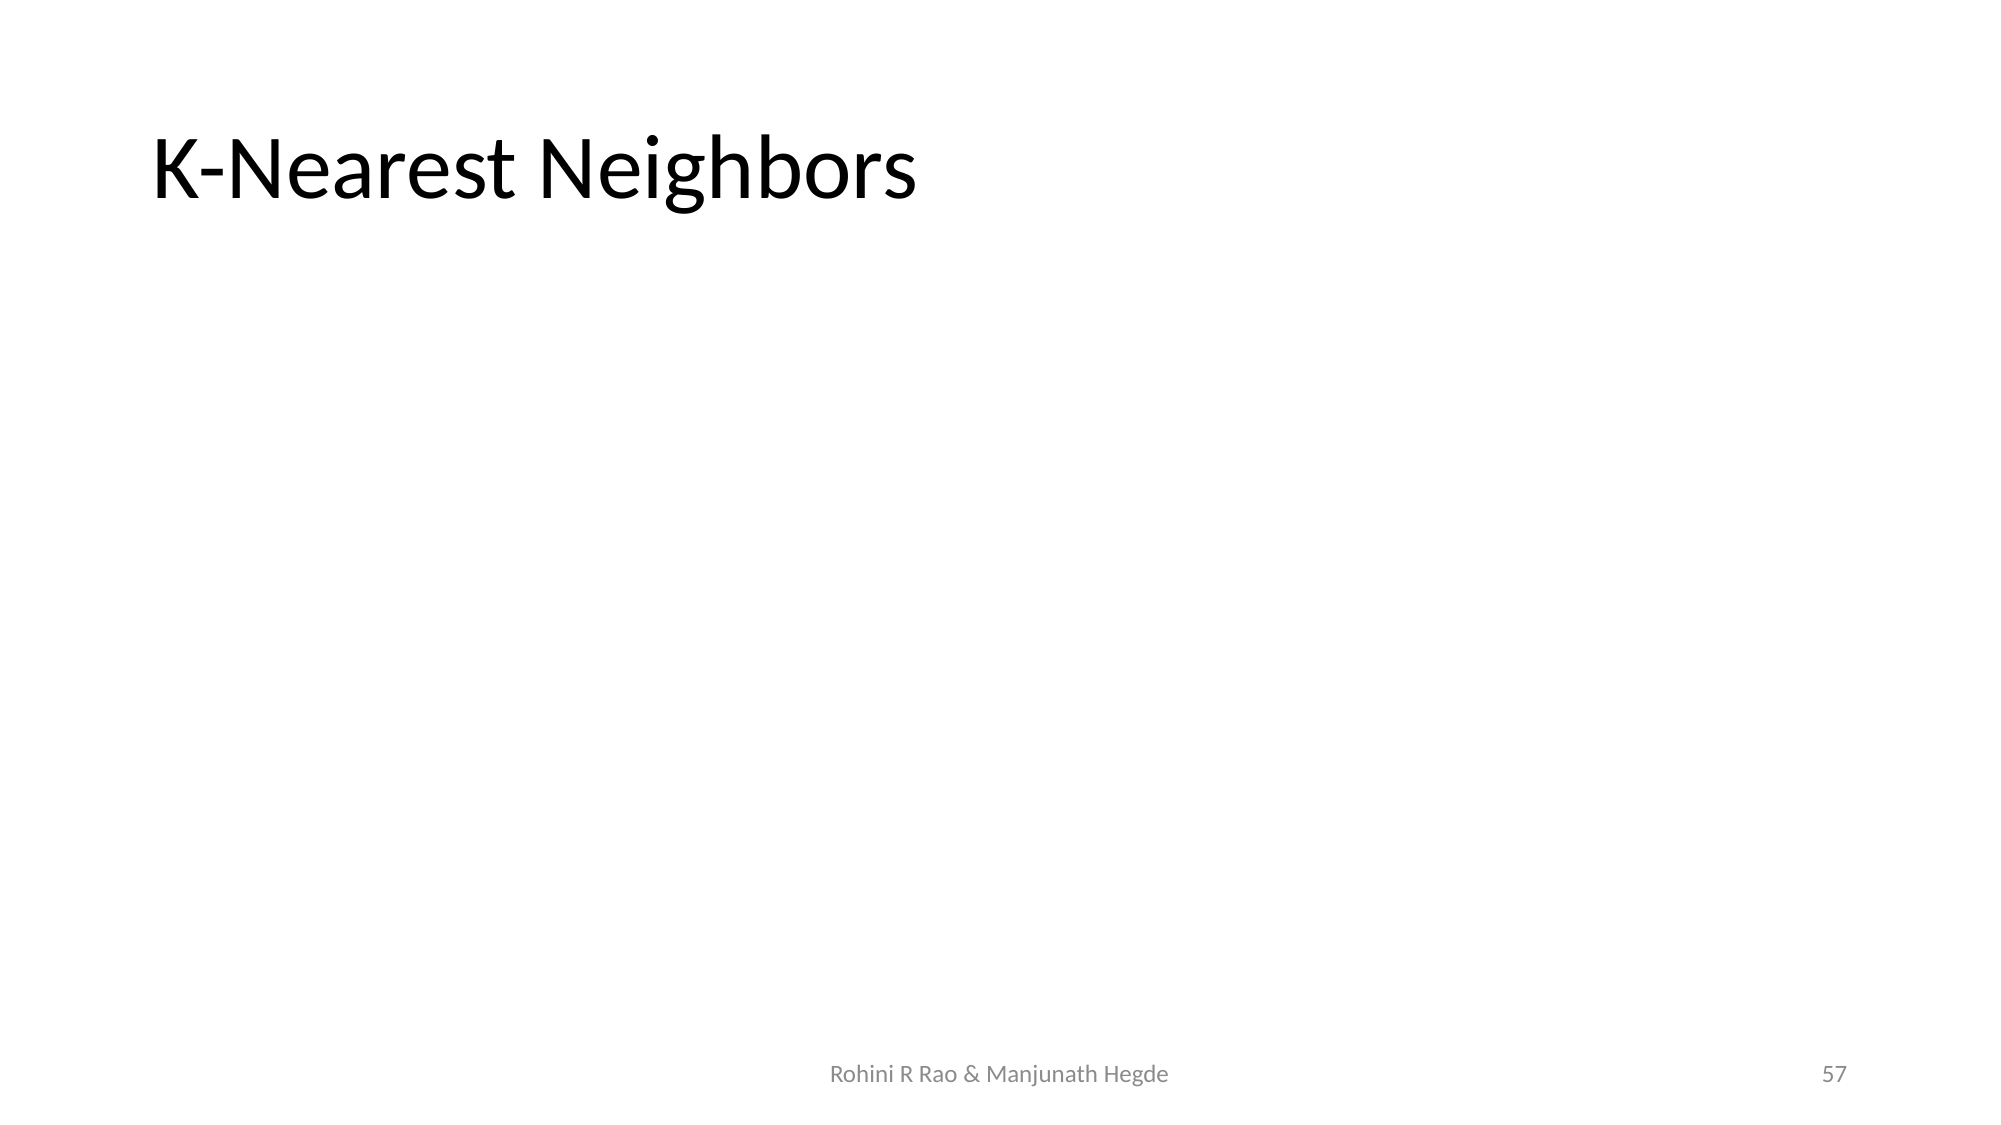

# K-Nearest Neighbors

Rohini R Rao & Manjunath Hegde
57